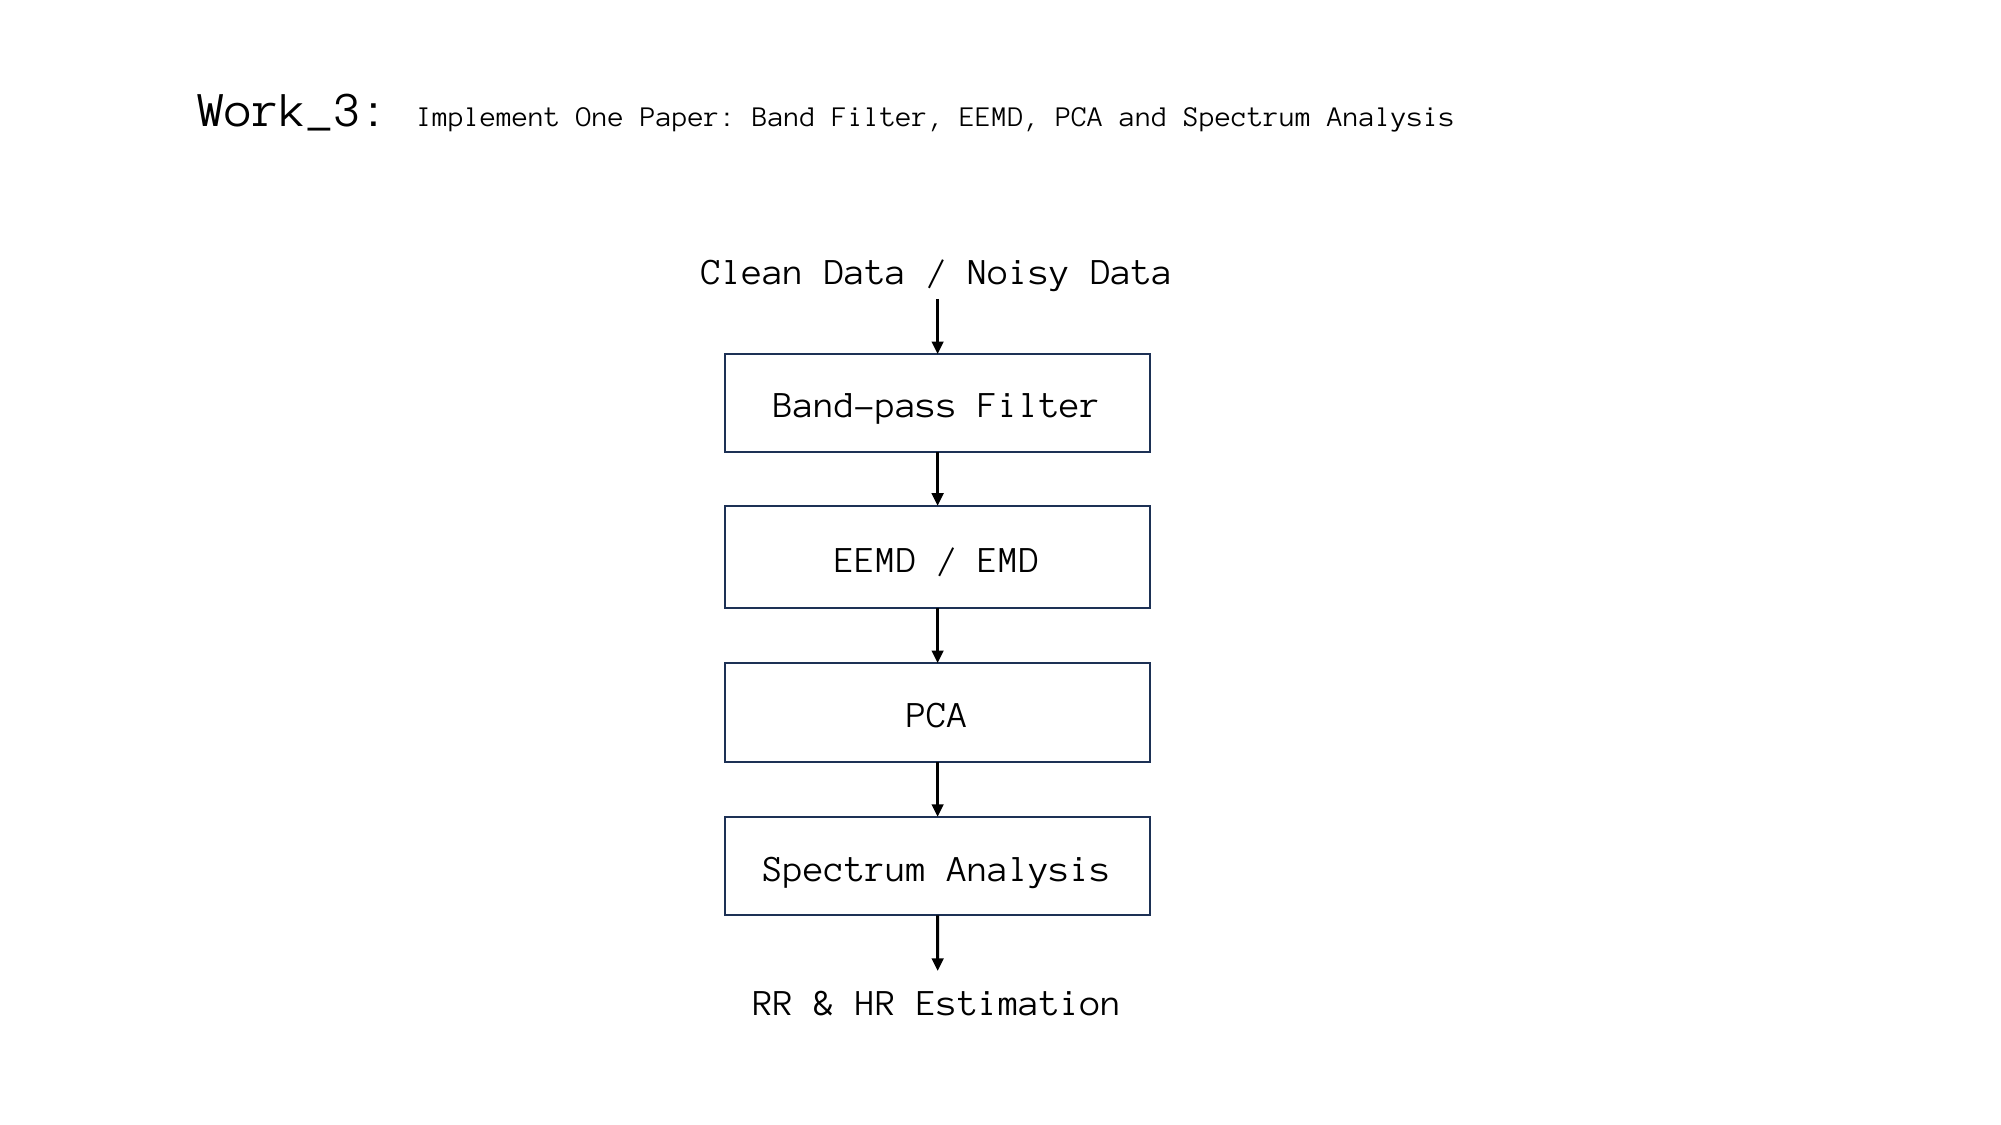

Work_3: Implement One Paper: Band Filter, EEMD, PCA and Spectrum Analysis
Clean Data / Noisy Data
Band-pass Filter
EEMD / EMD
PCA
Spectrum Analysis
RR & HR Estimation